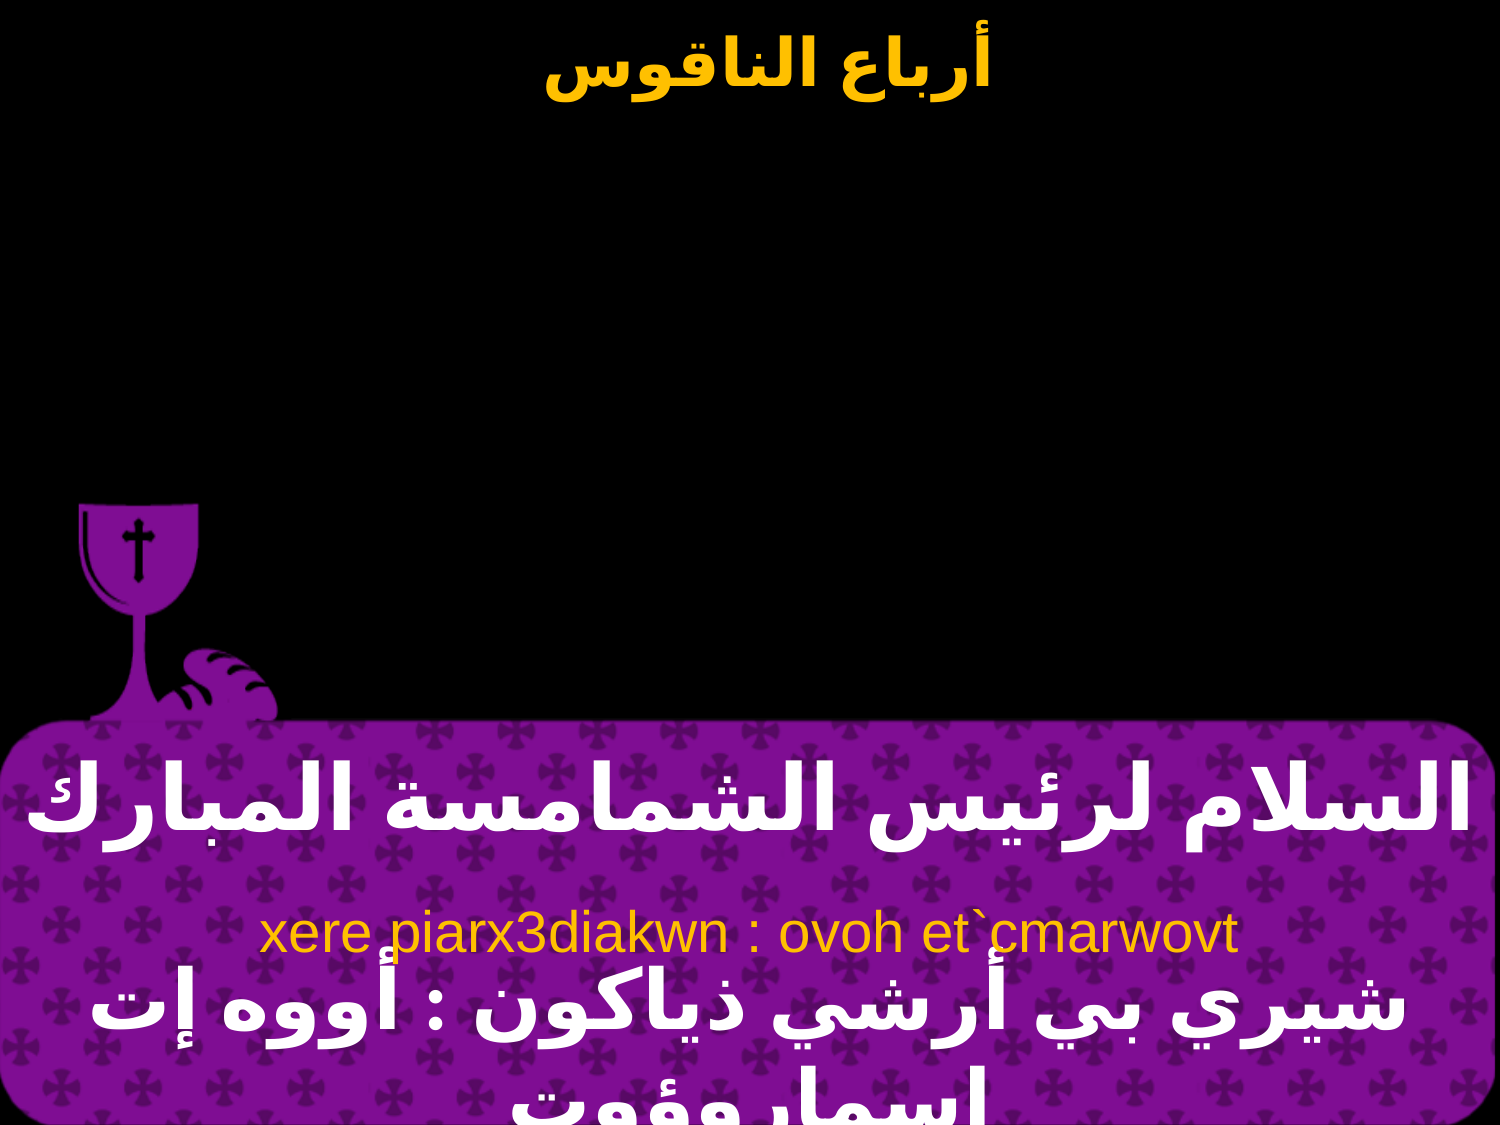

# السلام لرئيس الشمامسة المبارك
xere piarx3diakwn : ovoh et`cmarwovt
شيري بي أرشي ذياكون : أووه إت إسماروؤوت